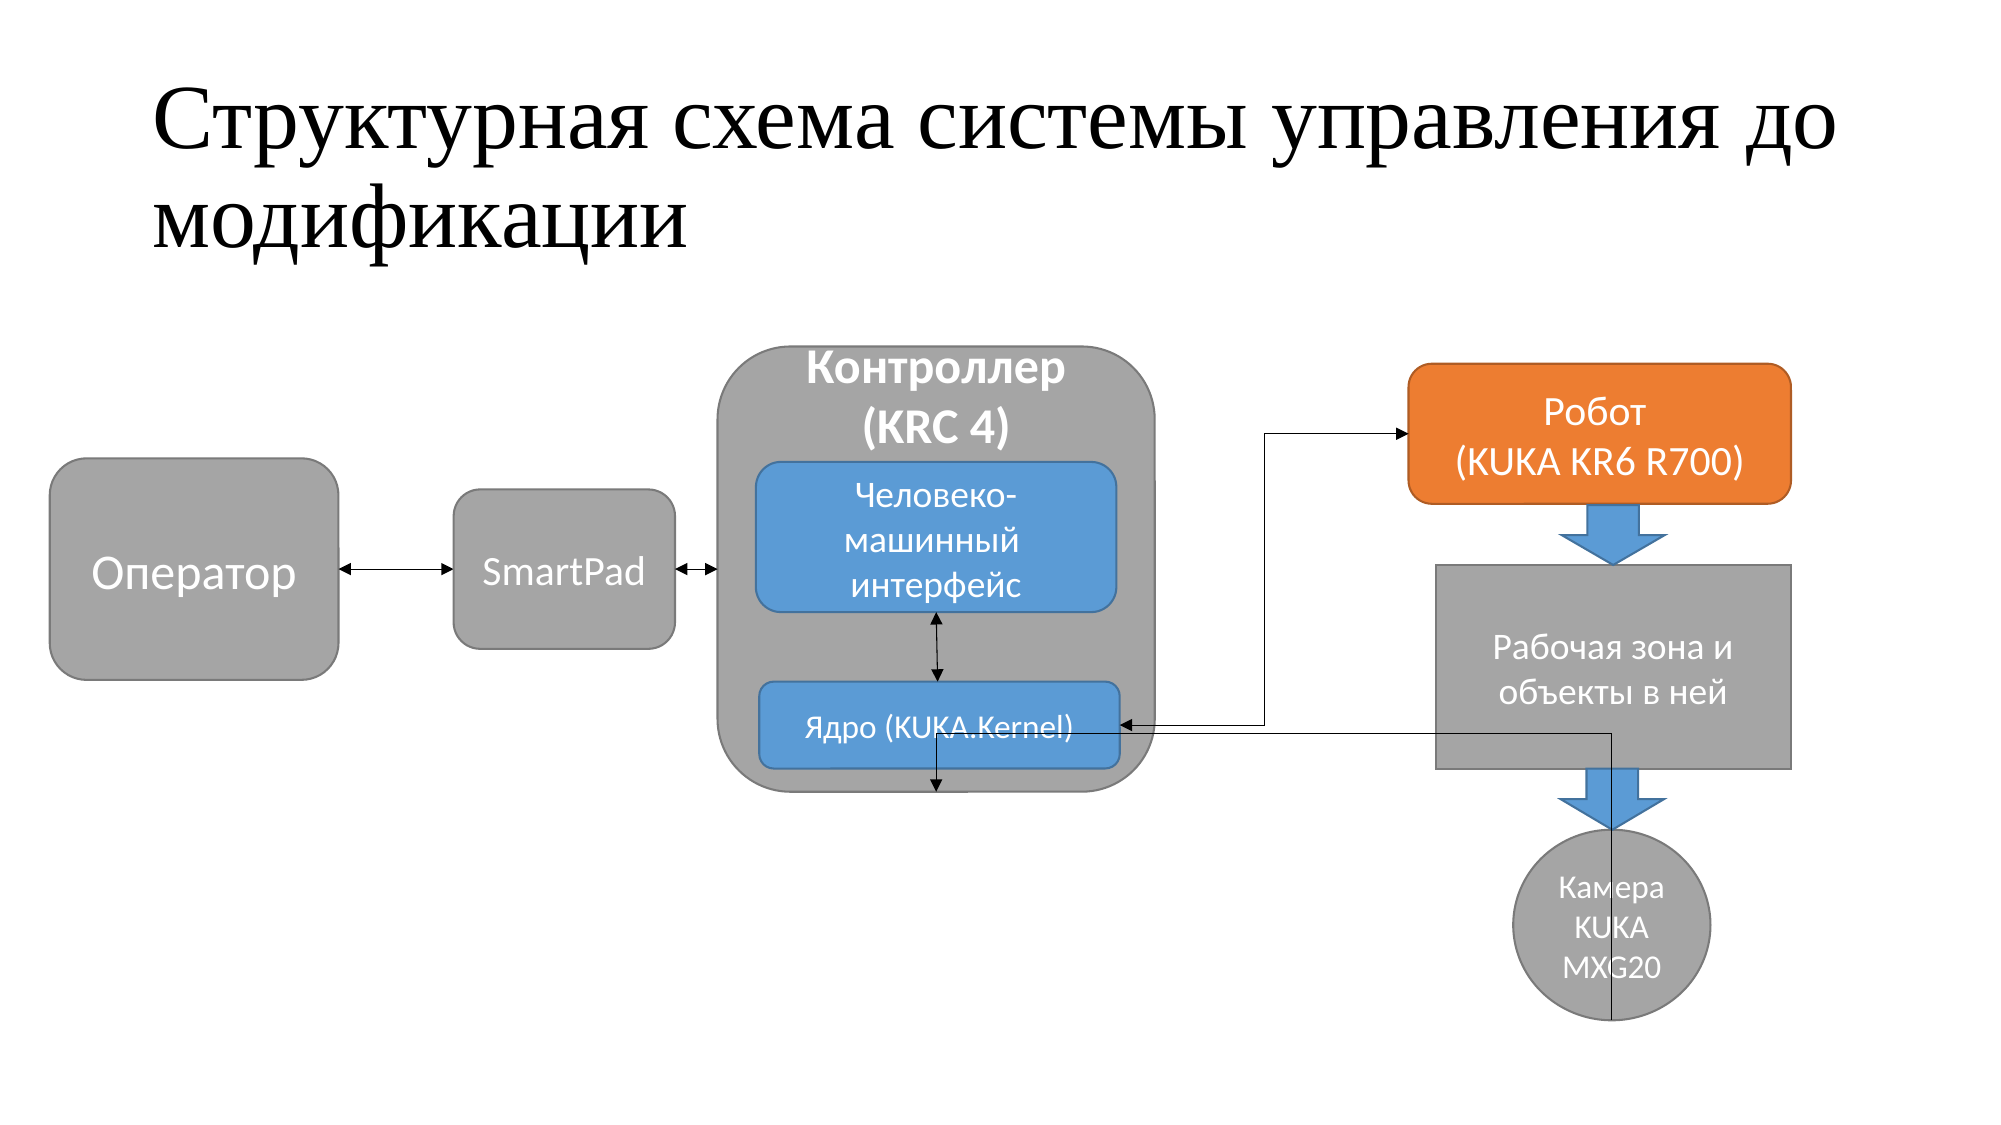

# Структурная схема системы управления до модификации
Контроллер
(KRC 4)

Робот
(KUKA KR6 R700)
Оператор
Человеко-машинный
интерфейс
SmartPad

Рабочая зона и объекты в ней
Ядро (KUKA.Kernel)

Камера
KUKA MXG20